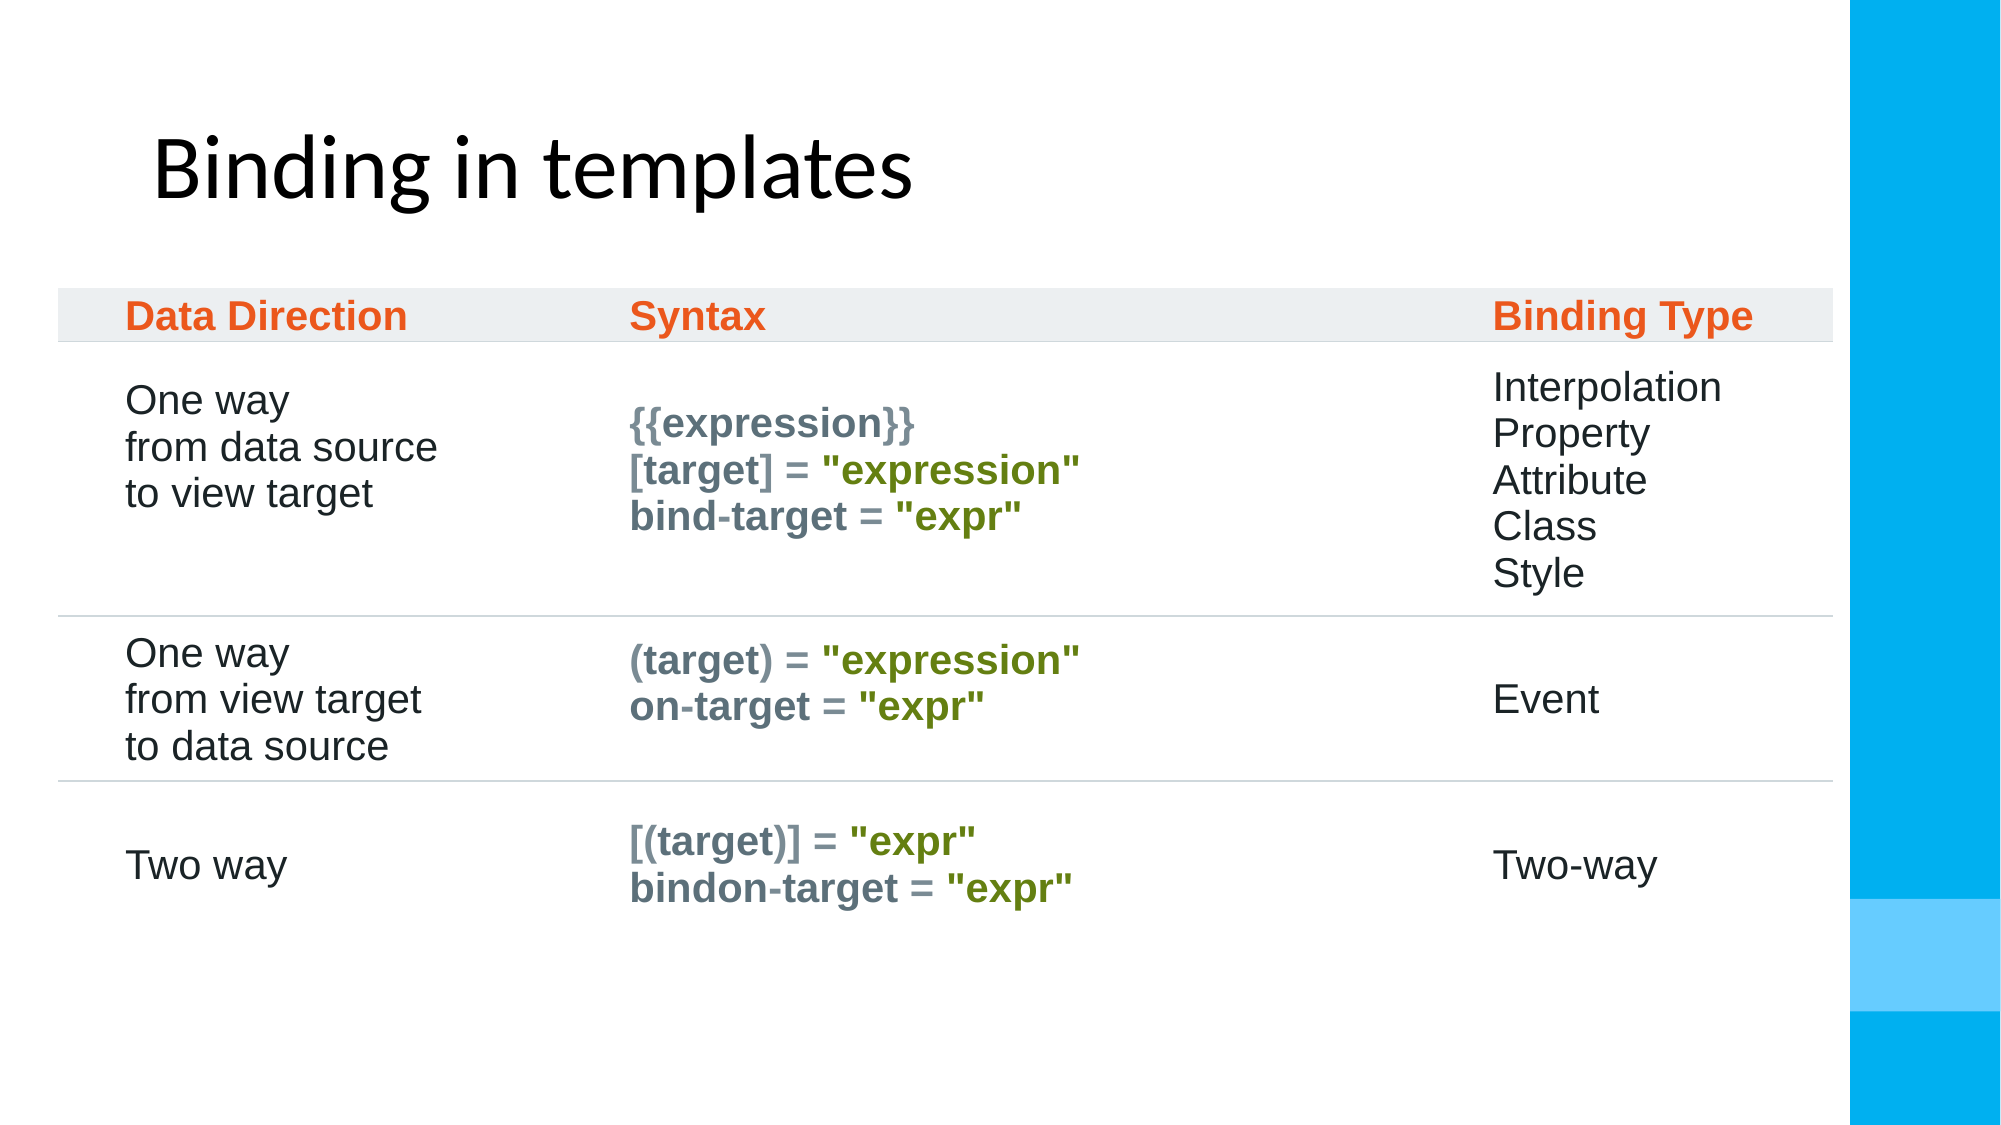

# Binding in templates
| Data Direction | Syntax | Binding Type |
| --- | --- | --- |
| One way from data source to view target | {{expression}} [target] = "expression" bind-target = "expr" | Interpolation Property Attribute Class Style |
| One way from view target to data source | (target) = "expression" on-target = "expr" | Event |
| Two way | [(target)] = "expr" bindon-target = "expr" | Two-way |